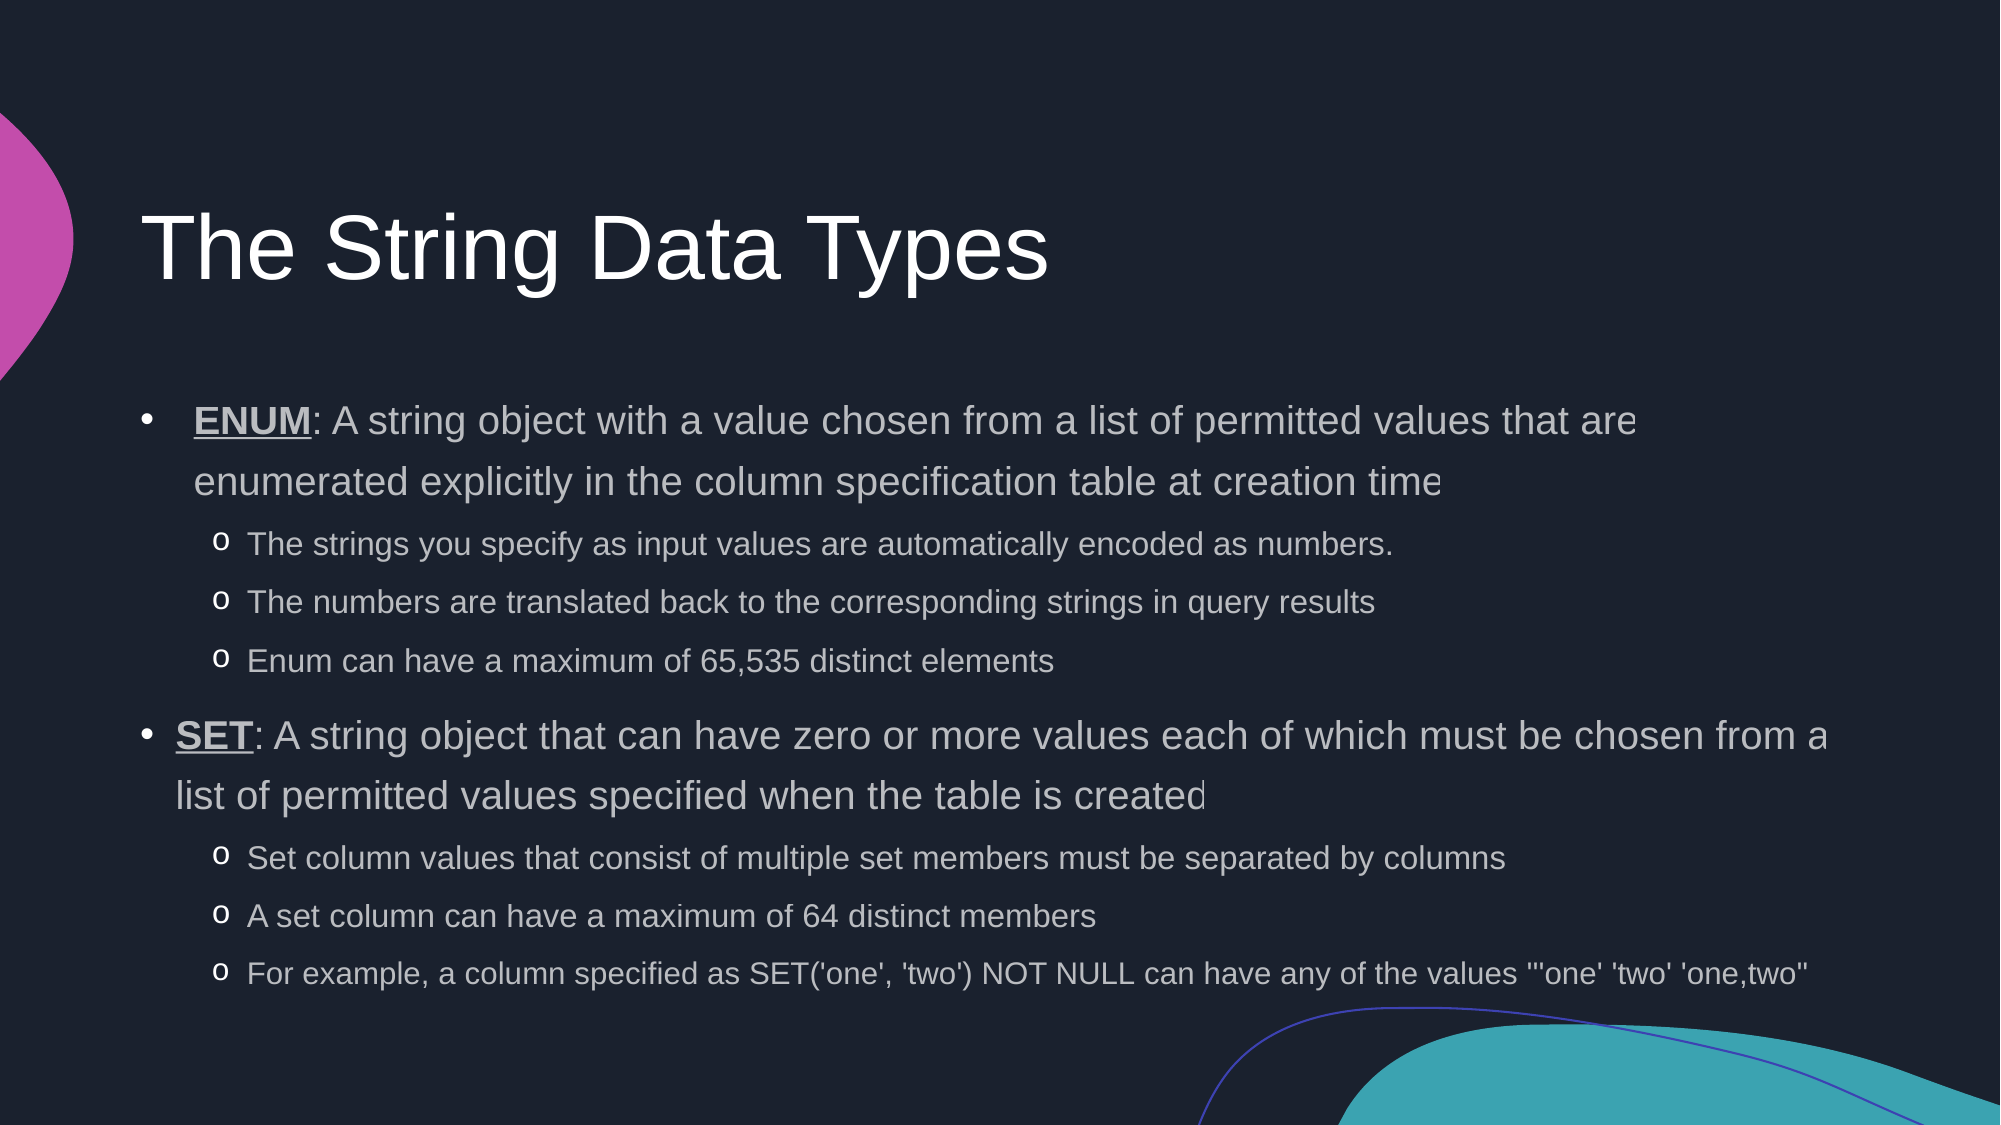

# The String Data Types
ENUM: A string object with a value chosen from a list of permitted values that are enumerated explicitly in the column specification table at creation time
The strings you specify as input values are automatically encoded as numbers.
The numbers are translated back to the corresponding strings in query results
Enum can have a maximum of 65,535 distinct elements
SET: A string object that can have zero or more values each of which must be chosen from a list of permitted values specified when the table is created
Set column values that consist of multiple set members must be separated by columns
A set column can have a maximum of 64 distinct members
For example, a column specified as SET('one', 'two') NOT NULL can have any of the values '''one' 'two' 'one,two'"